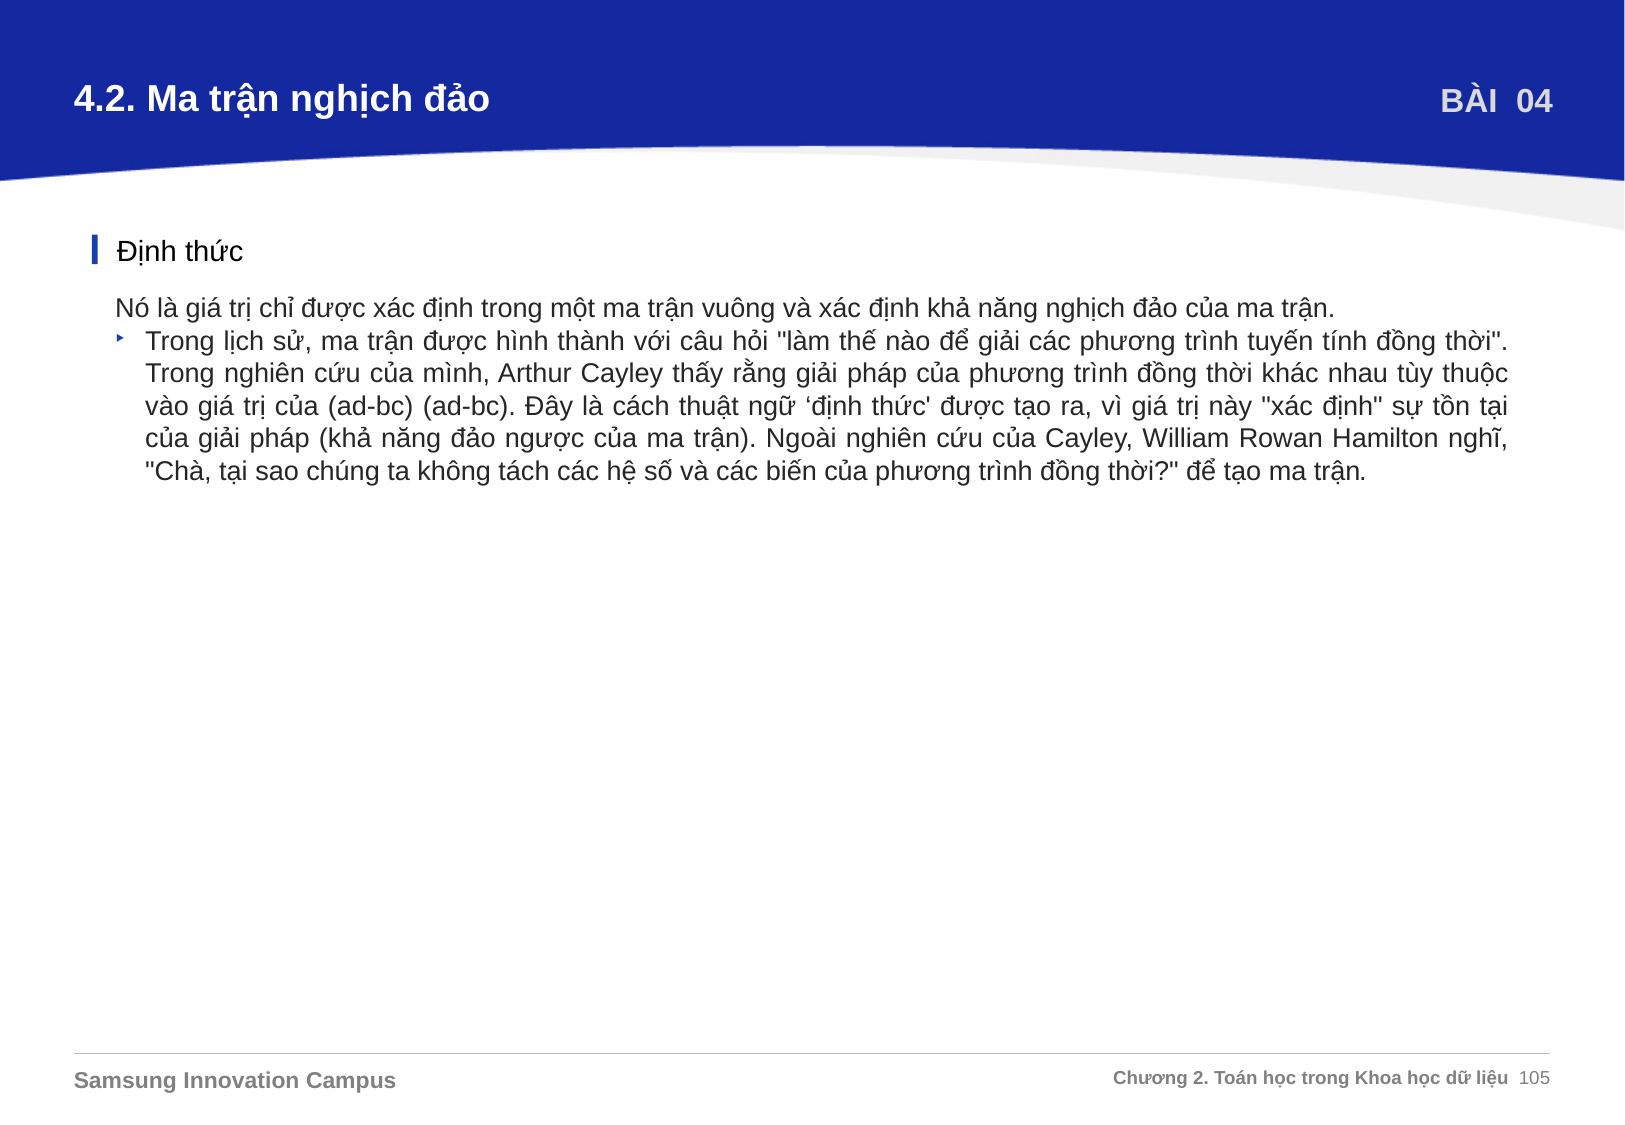

4.2. Ma trận nghịch đảo
BÀI  04
Định thức

Nó là giá trị chỉ được xác định trong một ma trận vuông và xác định khả năng nghịch đảo của ma trận.
Trong lịch sử, ma trận được hình thành với câu hỏi "làm thế nào để giải các phương trình tuyến tính đồng thời". Trong nghiên cứu của mình, Arthur Cayley thấy rằng giải pháp của phương trình đồng thời khác nhau tùy thuộc vào giá trị của (ad-bc) (ad-bc). Đây là cách thuật ngữ ‘định thức' được tạo ra, vì giá trị này "xác định" sự tồn tại của giải pháp (khả năng đảo ngược của ma trận). Ngoài nghiên cứu của Cayley, William Rowan Hamilton nghĩ, "Chà, tại sao chúng ta không tách các hệ số và các biến của phương trình đồng thời?" để tạo ma trận.